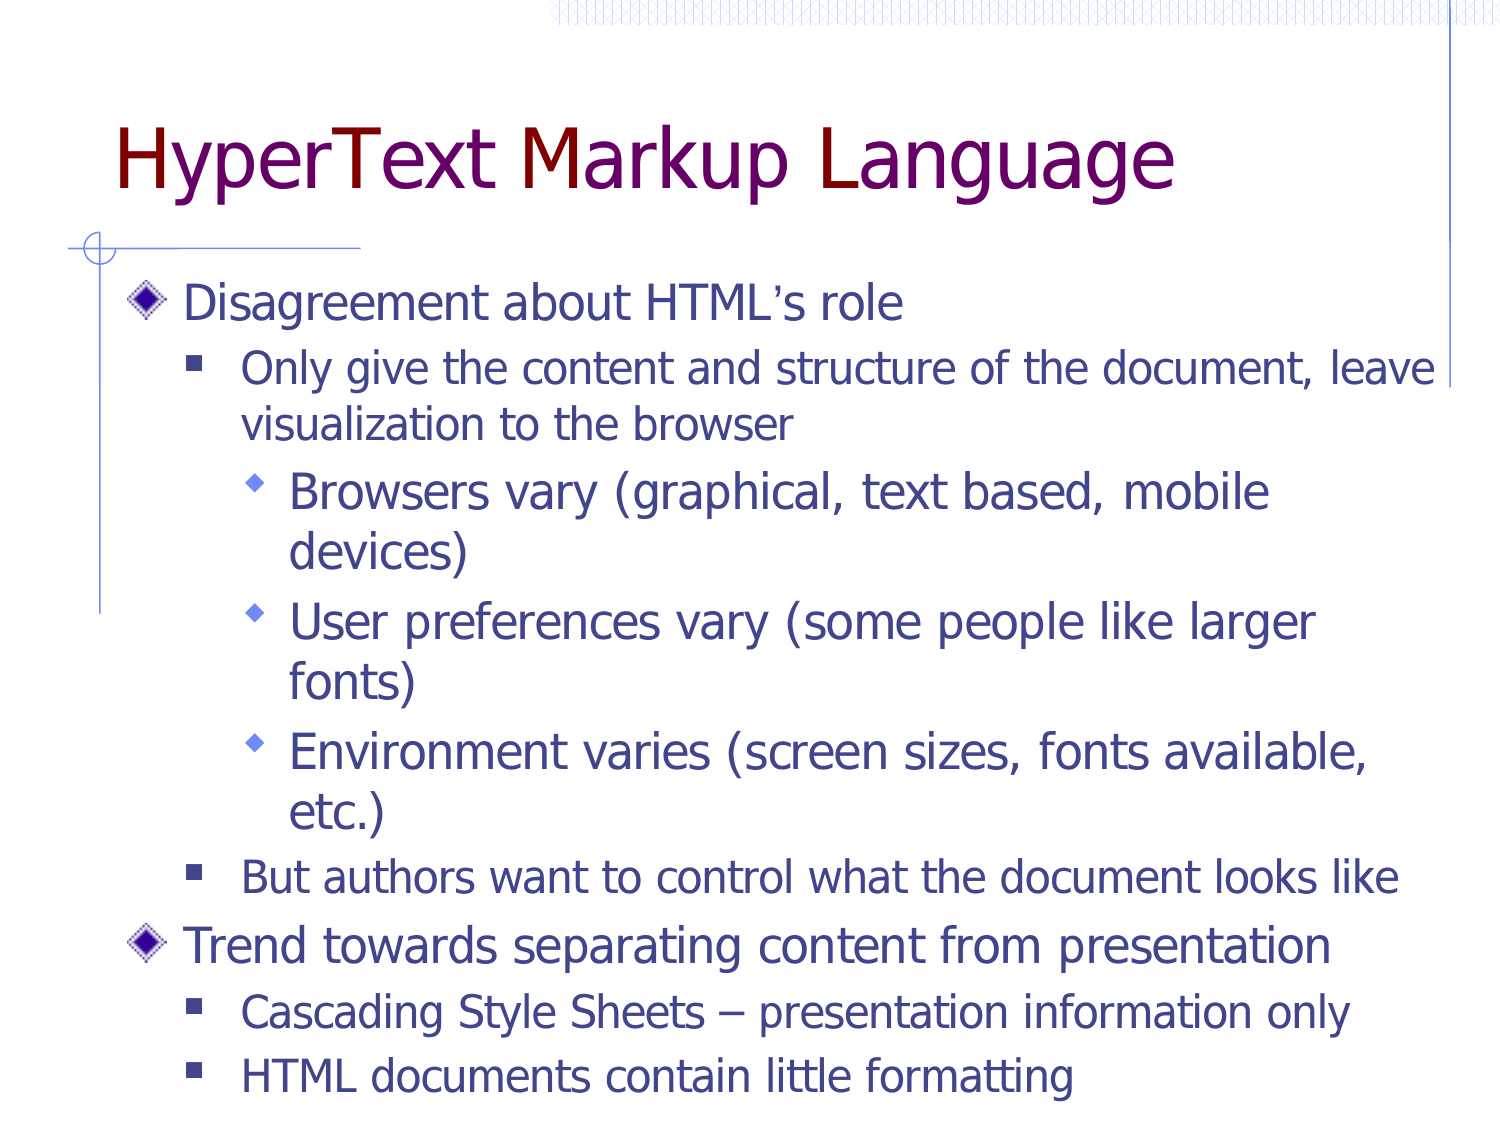

# HyperText Markup Language
Disagreement about HTML’s role
Only give the content and structure of the document, leave visualization to the browser
Browsers vary (graphical, text based, mobile devices)
User preferences vary (some people like larger fonts)
Environment varies (screen sizes, fonts available, etc.)
But authors want to control what the document looks like
Trend towards separating content from presentation
Cascading Style Sheets – presentation information only
HTML documents contain little formatting